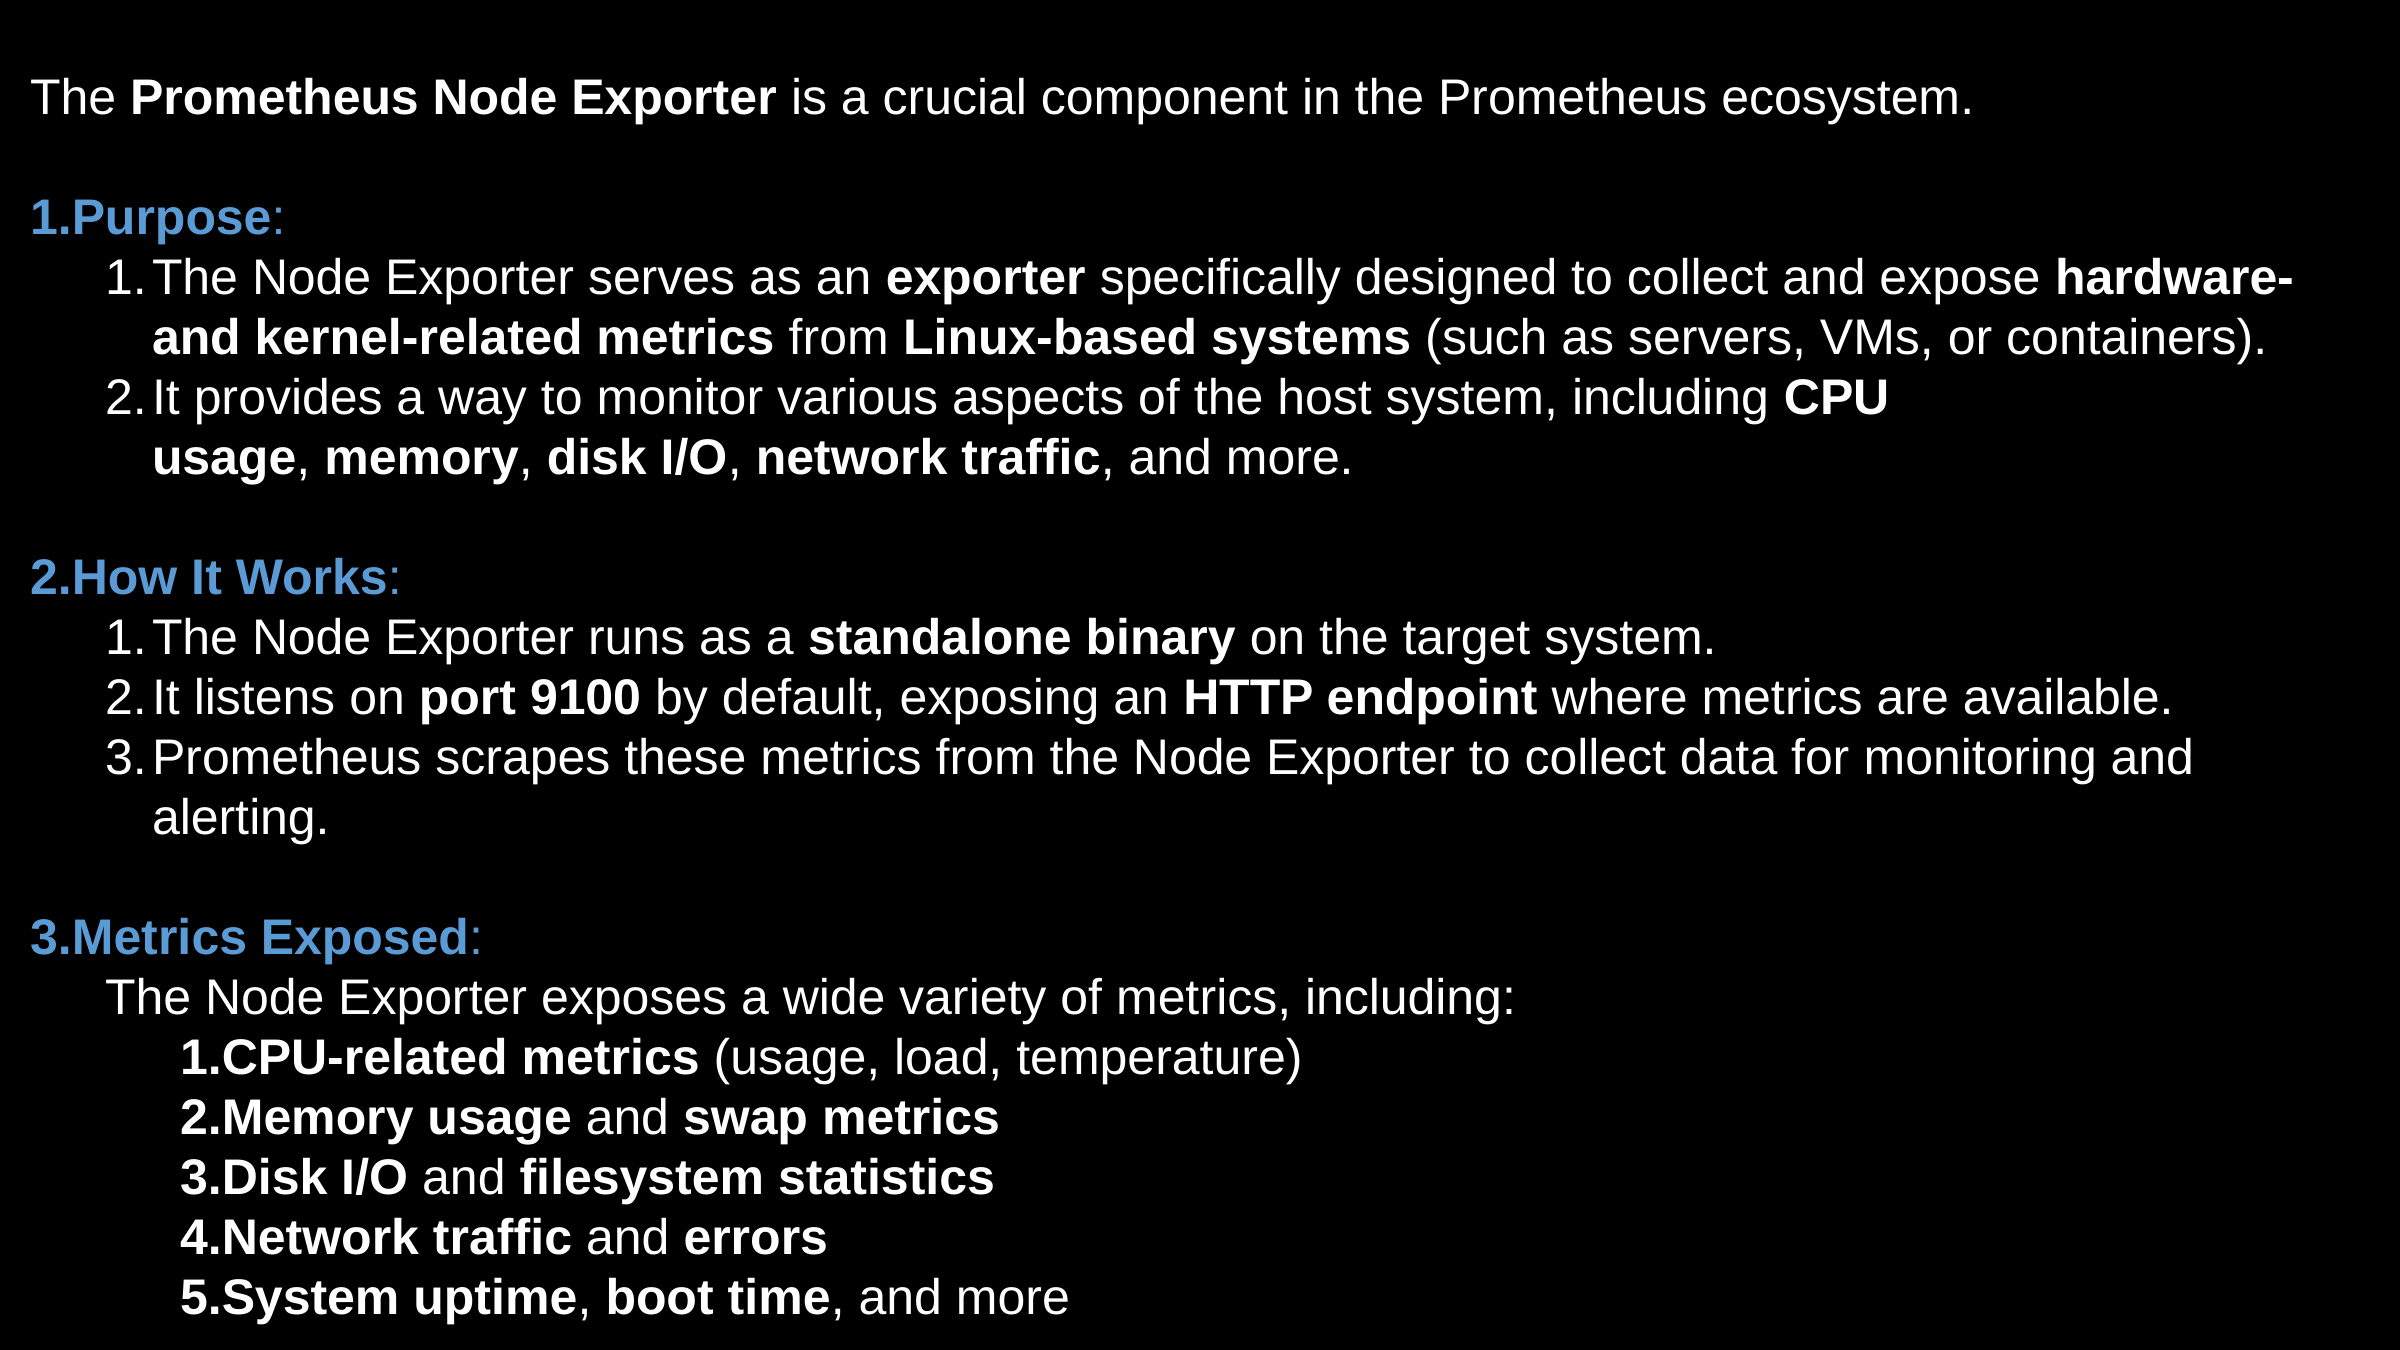

The Prometheus Node Exporter is a crucial component in the Prometheus ecosystem.

Purpose:
The Node Exporter serves as an exporter specifically designed to collect and expose hardware- and kernel-related metrics from Linux-based systems (such as servers, VMs, or containers).
It provides a way to monitor various aspects of the host system, including CPU usage, memory, disk I/O, network traffic, and more.

How It Works:
The Node Exporter runs as a standalone binary on the target system.
It listens on port 9100 by default, exposing an HTTP endpoint where metrics are available.
Prometheus scrapes these metrics from the Node Exporter to collect data for monitoring and alerting.

Metrics Exposed:
The Node Exporter exposes a wide variety of metrics, including:
CPU-related metrics (usage, load, temperature)
Memory usage and swap metrics
Disk I/O and filesystem statistics
Network traffic and errors
System uptime, boot time, and more